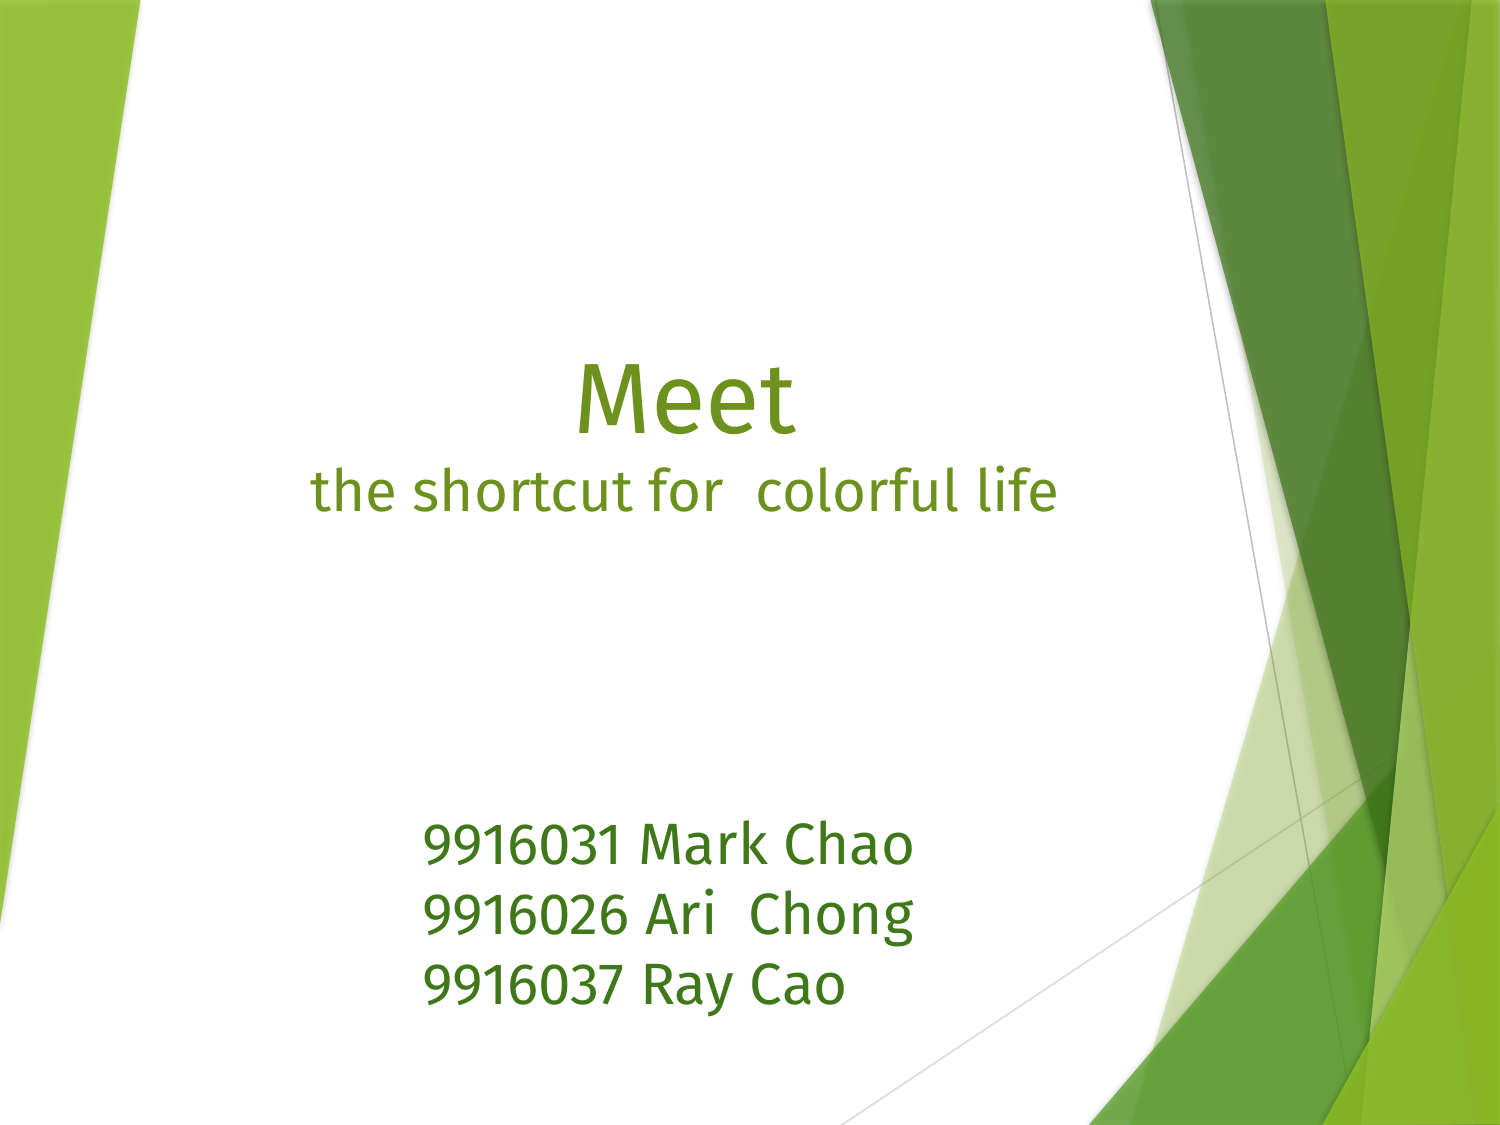

Meet
the shortcut for  colorful life
9916031 Mark Chao
9916026 Ari  Chong
9916037 Ray Cao